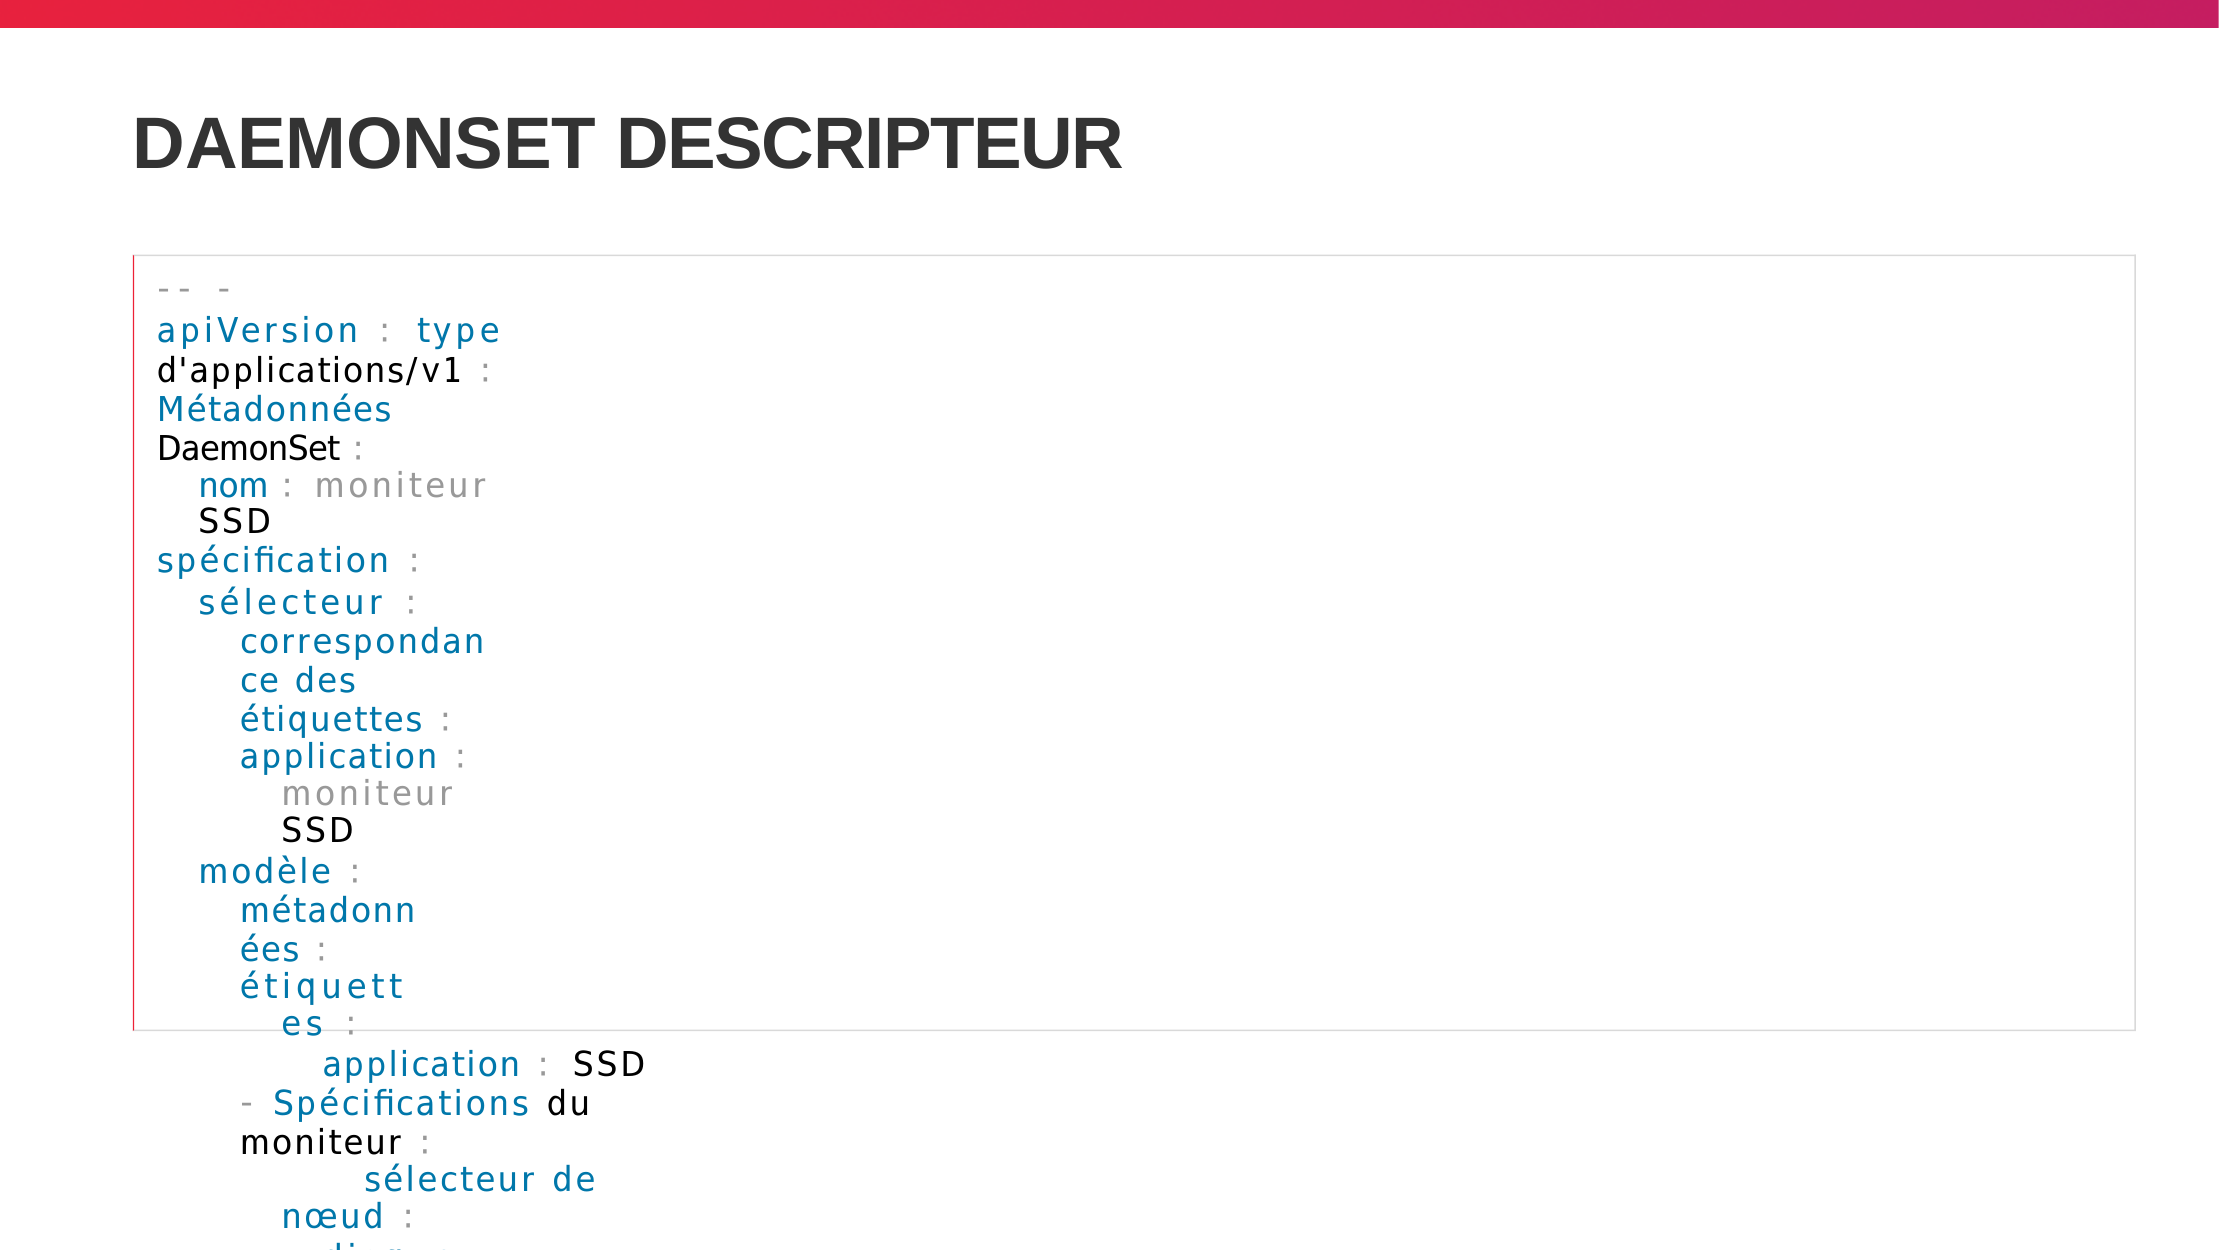

# DAEMONSET DESCRIPTEUR

-- -
apiVersion :  type d'applications/v1 : Métadonnées DaemonSet :
nom : moniteur SSD​
spécification :
sélecteur : correspondance des étiquettes :
application : moniteur SSD​
modèle : métadonnées :
étiquettes :
application : SSD - Spécifications du moniteur :
sélecteur de nœud :
disque : conteneurs SSD :
- nom : principal
image :  ssd/ssd - moniteur - agent : v3